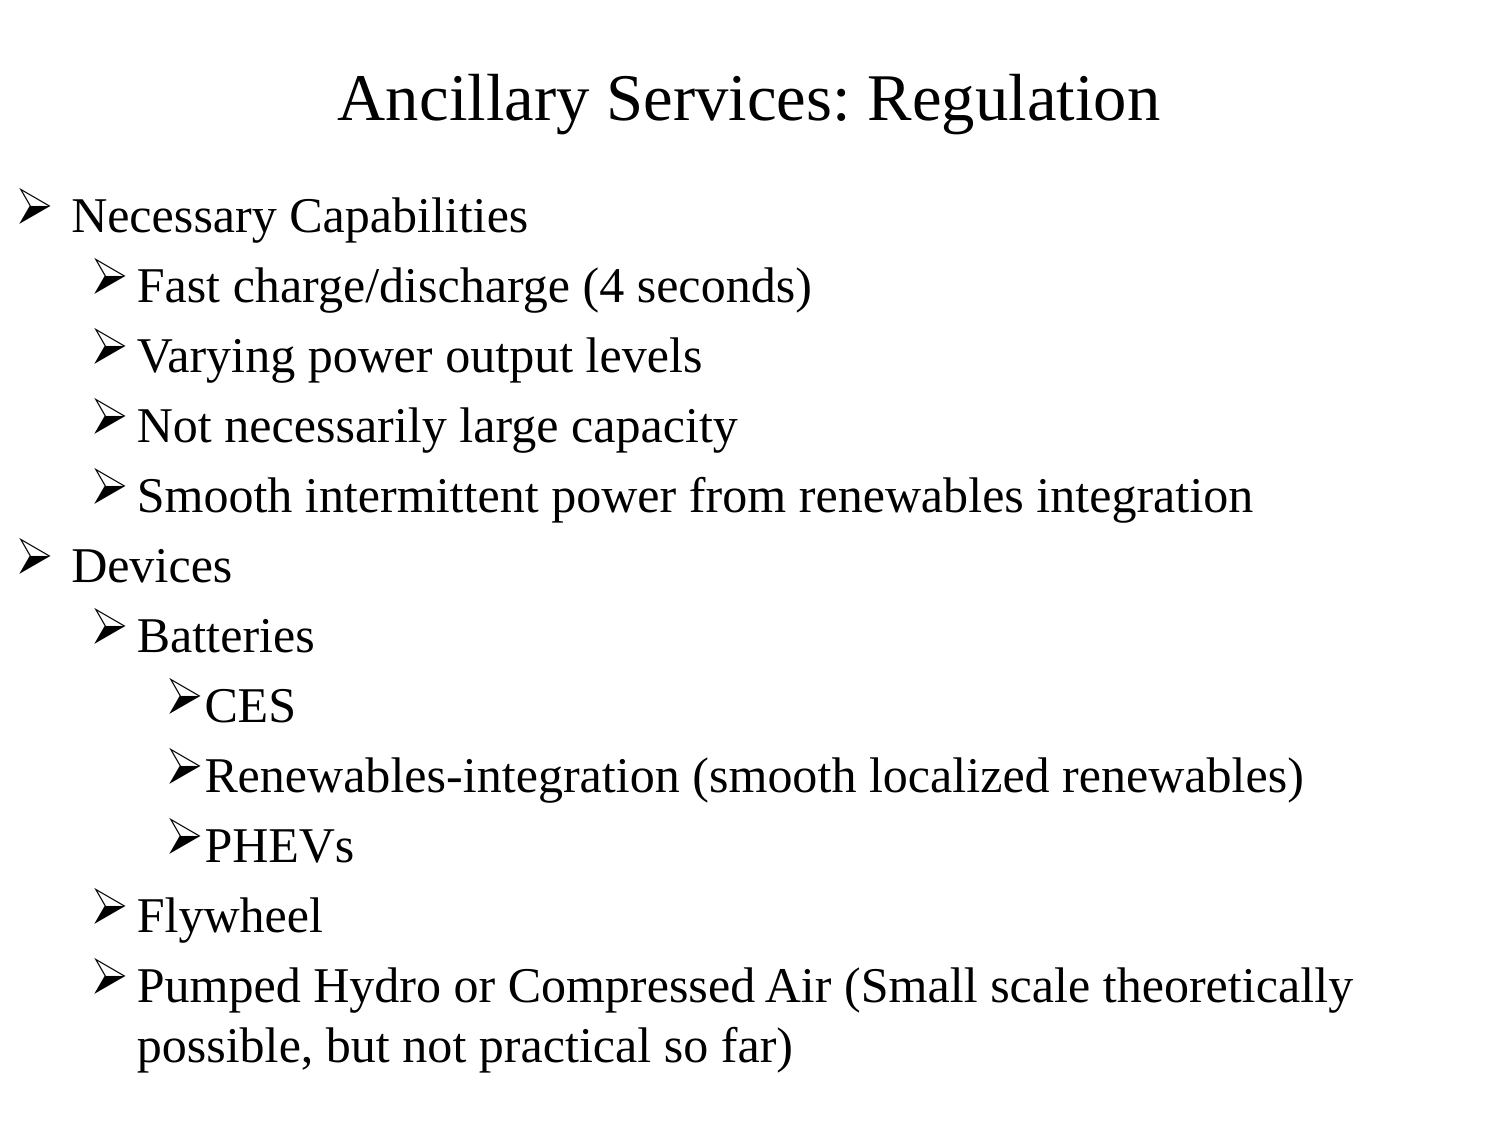

# Ancillary Services: Regulation
Necessary Capabilities
Fast charge/discharge (4 seconds)
Varying power output levels
Not necessarily large capacity
Smooth intermittent power from renewables integration
Devices
Batteries
CES
Renewables-integration (smooth localized renewables)
PHEVs
Flywheel
Pumped Hydro or Compressed Air (Small scale theoretically possible, but not practical so far)